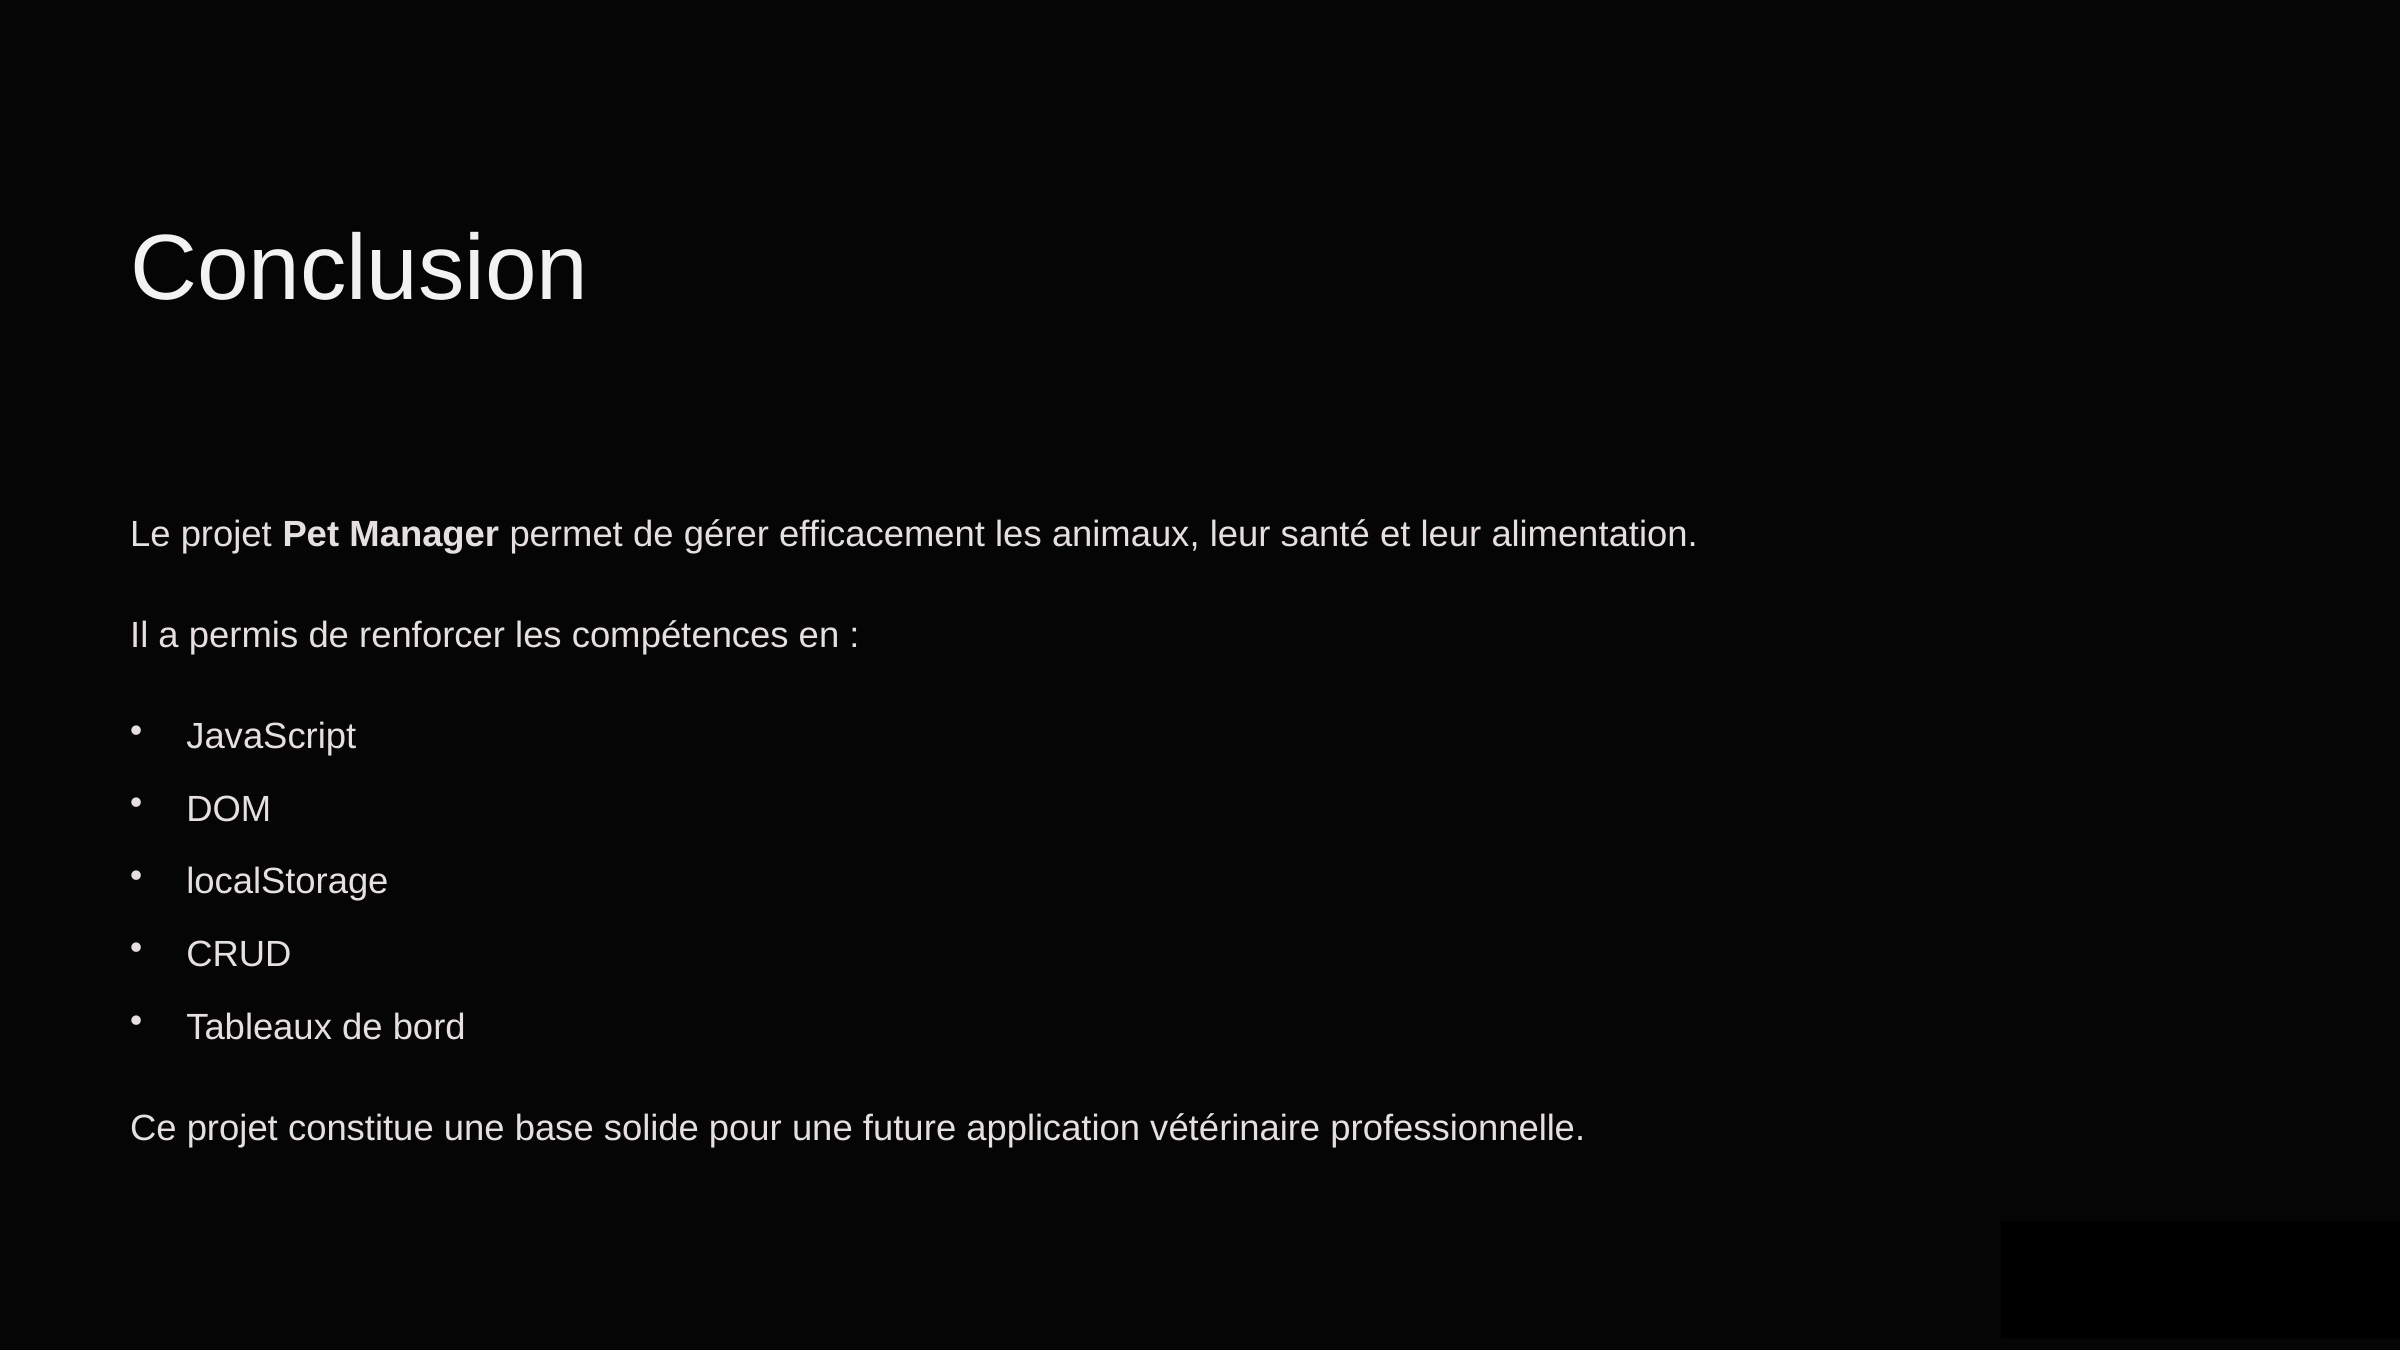

Conclusion

Le projet Pet Manager permet de gérer efficacement les animaux, leur santé et leur alimentation.
Il a permis de renforcer les compétences en :
JavaScript
DOM
localStorage
CRUD
Tableaux de bord
Ce projet constitue une base solide pour une future application vétérinaire professionnelle.